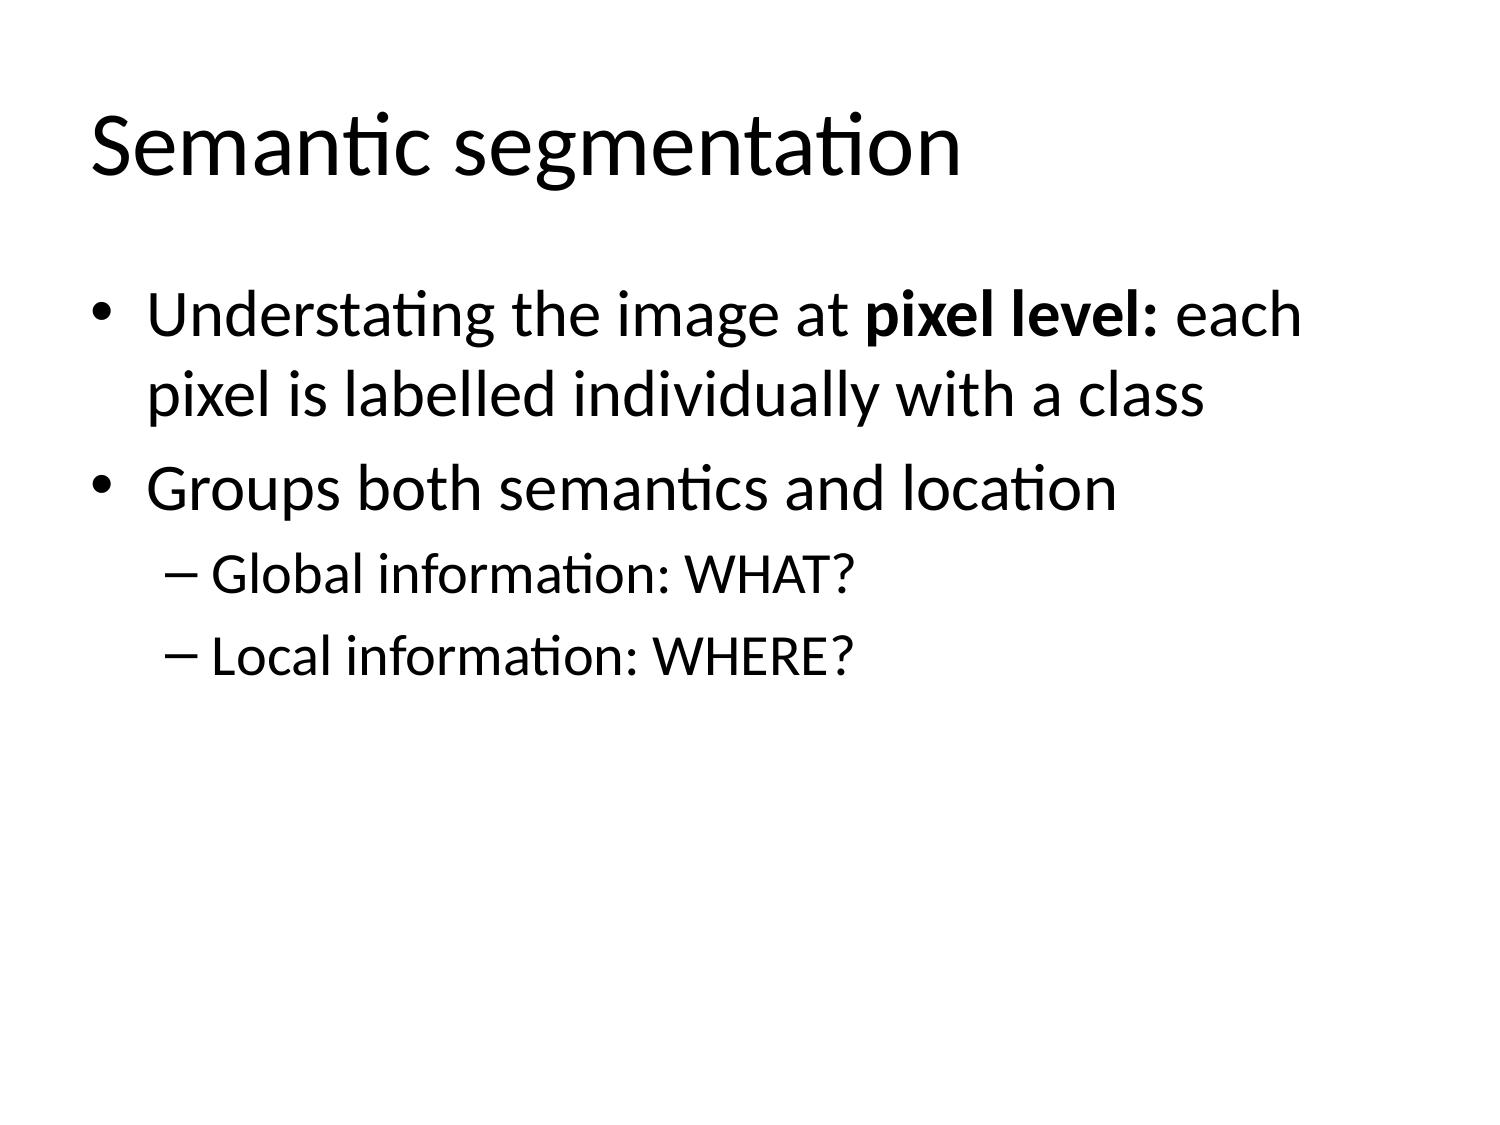

# Semantic segmentation
Understating the image at pixel level: each pixel is labelled individually with a class
Groups both semantics and location
Global information: WHAT?
Local information: WHERE?